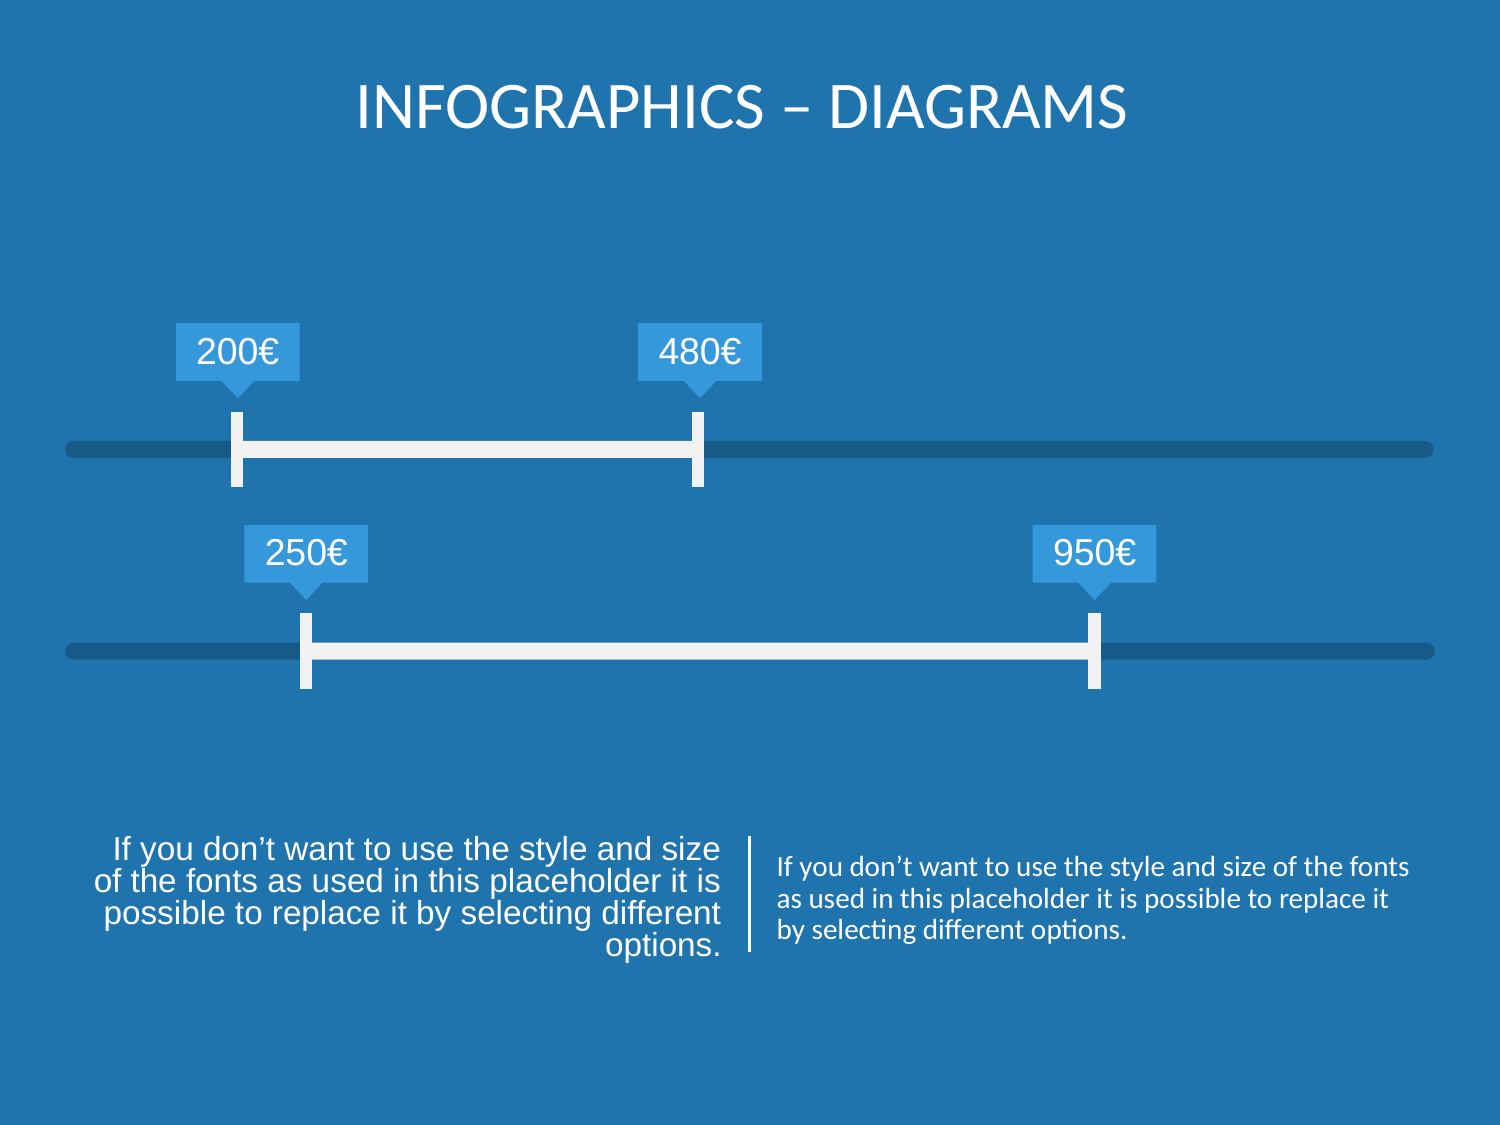

# Infographics – Diagrams
200€

480€

250€

950€

If you don’t want to use the style and size of the fonts as used in this placeholder it is possible to replace it by selecting different options.
If you don’t want to use the style and size of the fonts as used in this placeholder it is possible to replace it by selecting different options.